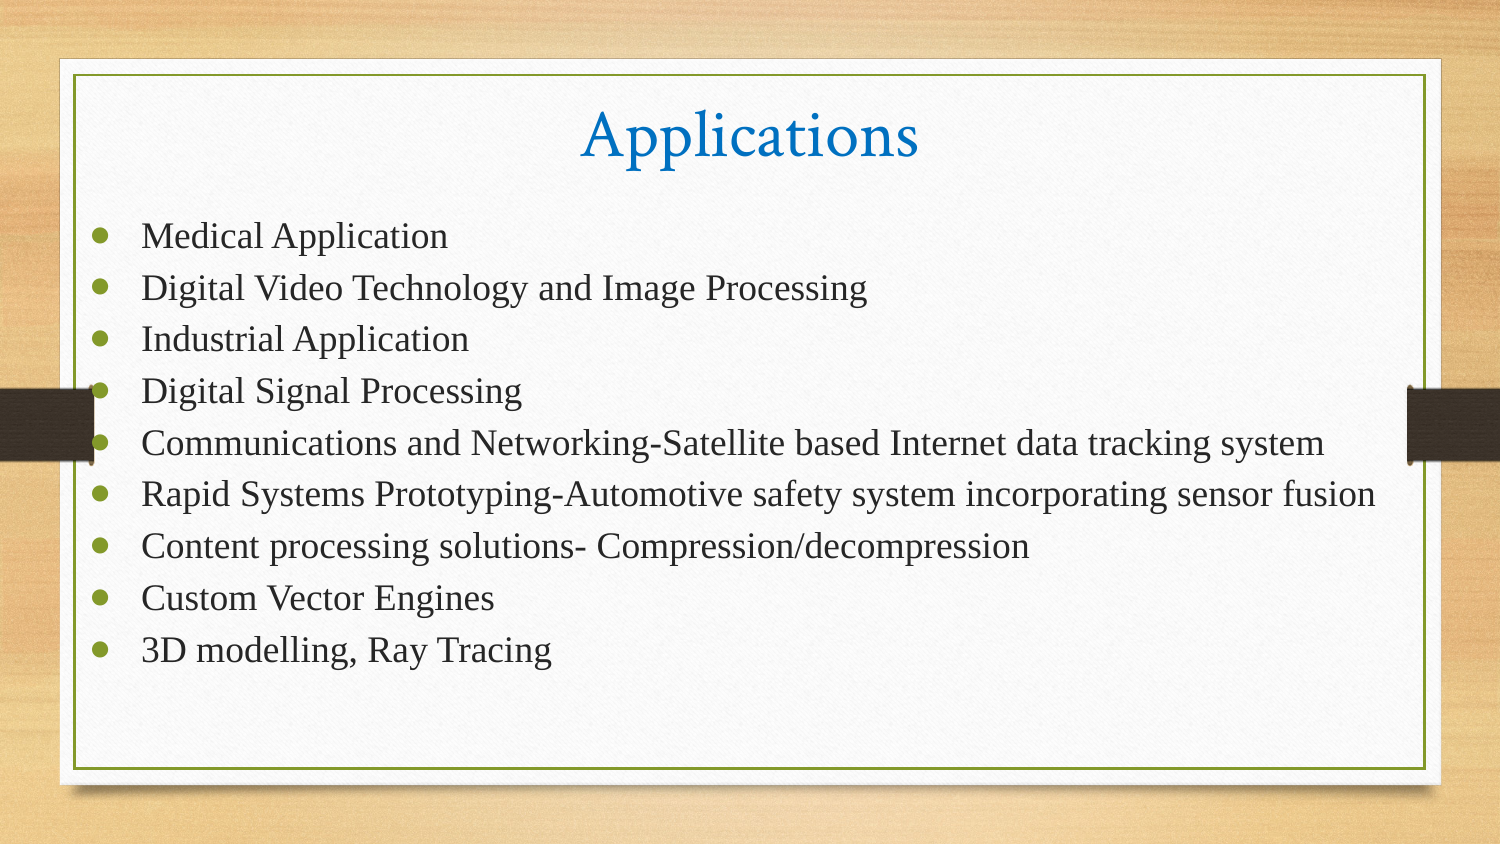

# Applications
Medical Application
Digital Video Technology and Image Processing
Industrial Application
Digital Signal Processing
Communications and Networking-Satellite based Internet data tracking system
Rapid Systems Prototyping-Automotive safety system incorporating sensor fusion
Content processing solutions- Compression/decompression
Custom Vector Engines
3D modelling, Ray Tracing